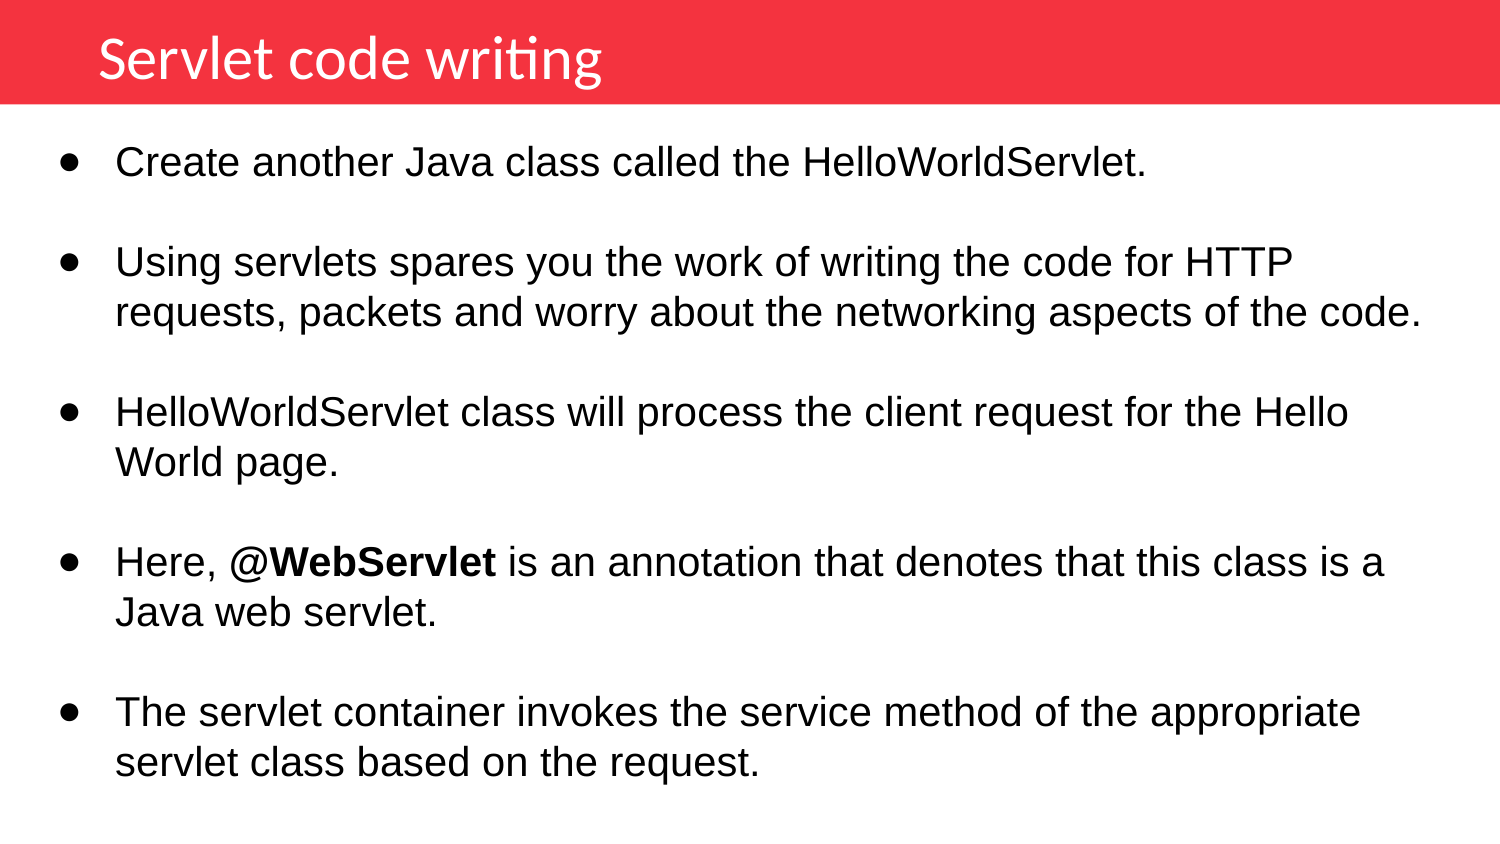

Servlet code writing

Create another Java class called the HelloWorldServlet.

Using servlets spares you the work of writing the code for HTTP requests, packets and worry about the networking aspects of the code.

HelloWorldServlet class will process the client request for the Hello World page.

Here, @WebServlet is an annotation that denotes that this class is a Java web servlet.

The servlet container invokes the service method of the appropriate servlet class based on the request.